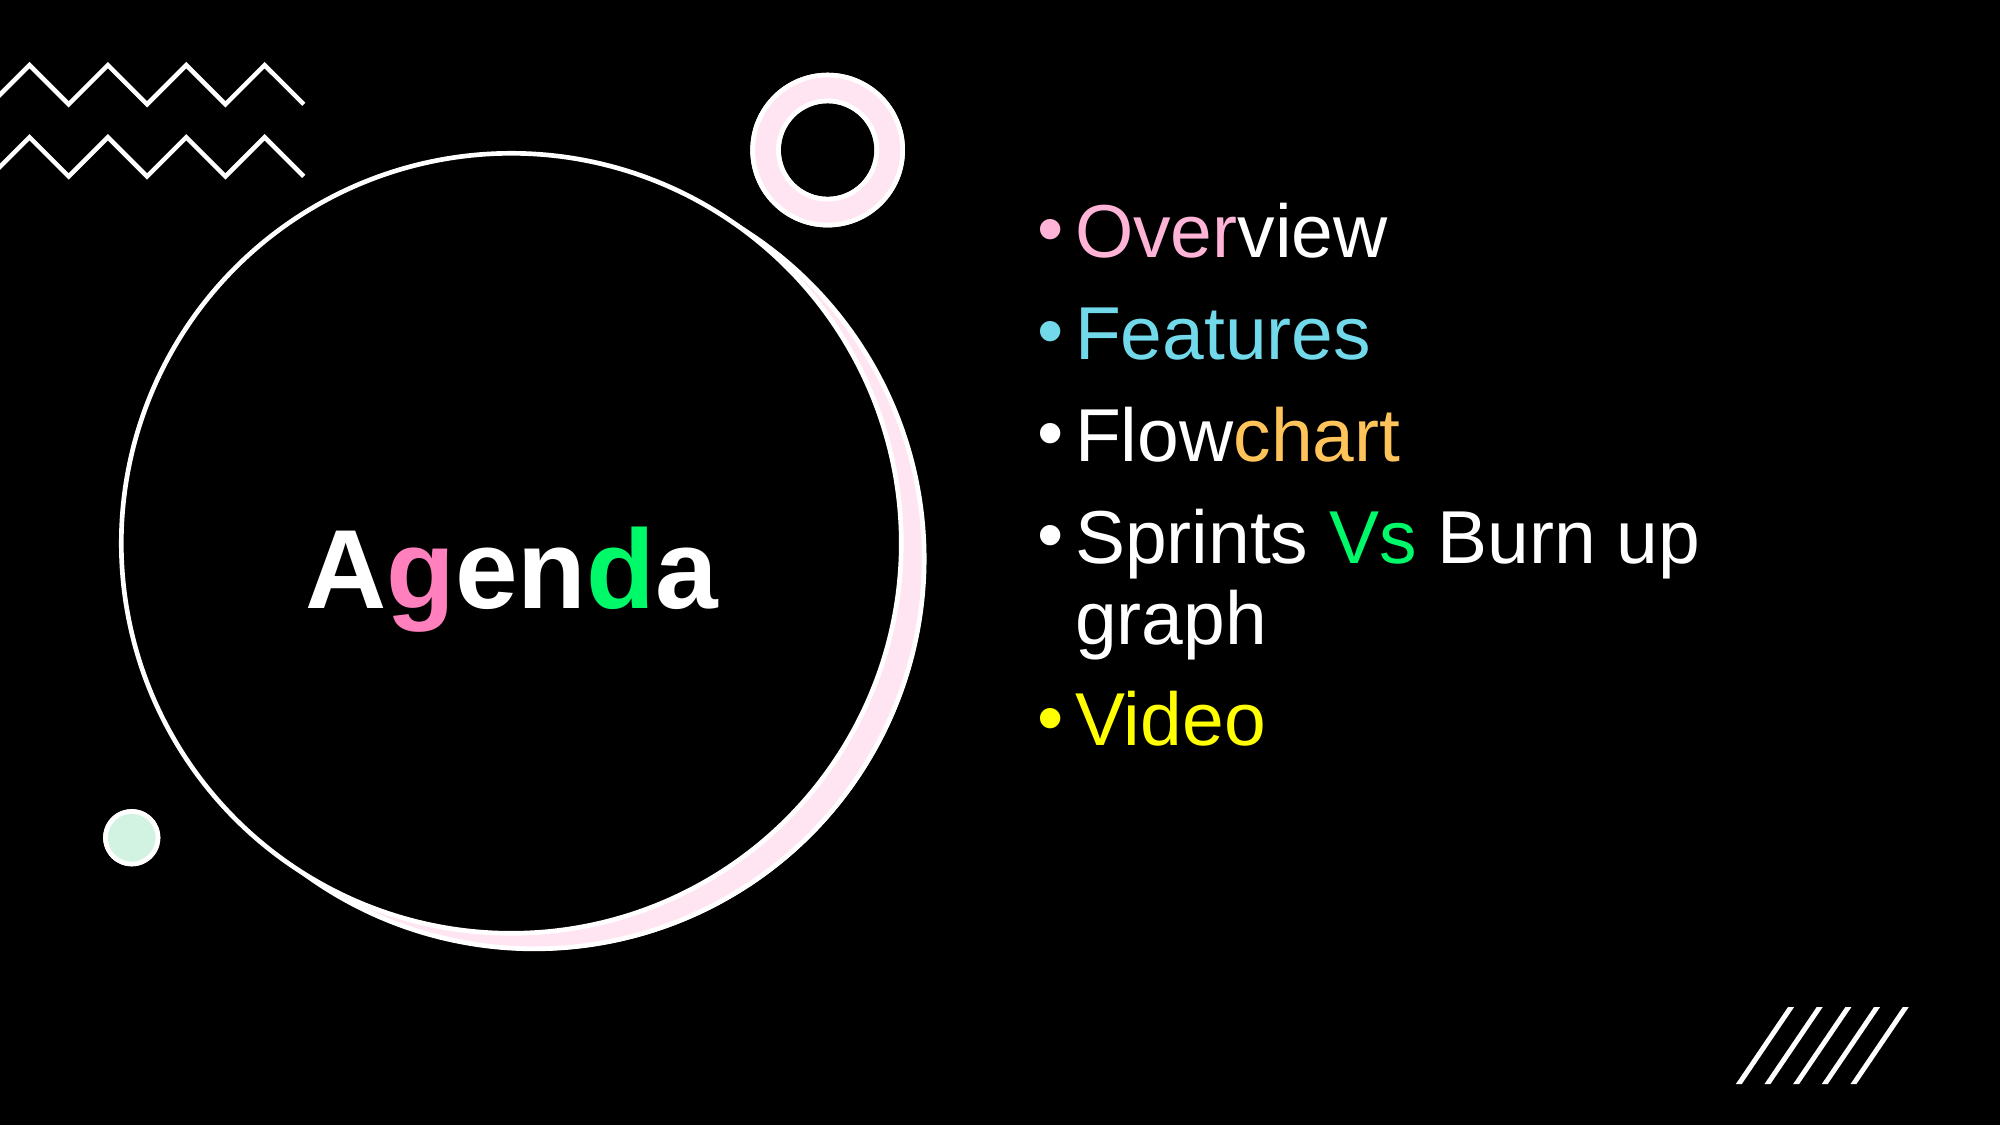

Overview
Features
Flowchart
Sprints Vs Burn up graph
Video
# Agenda